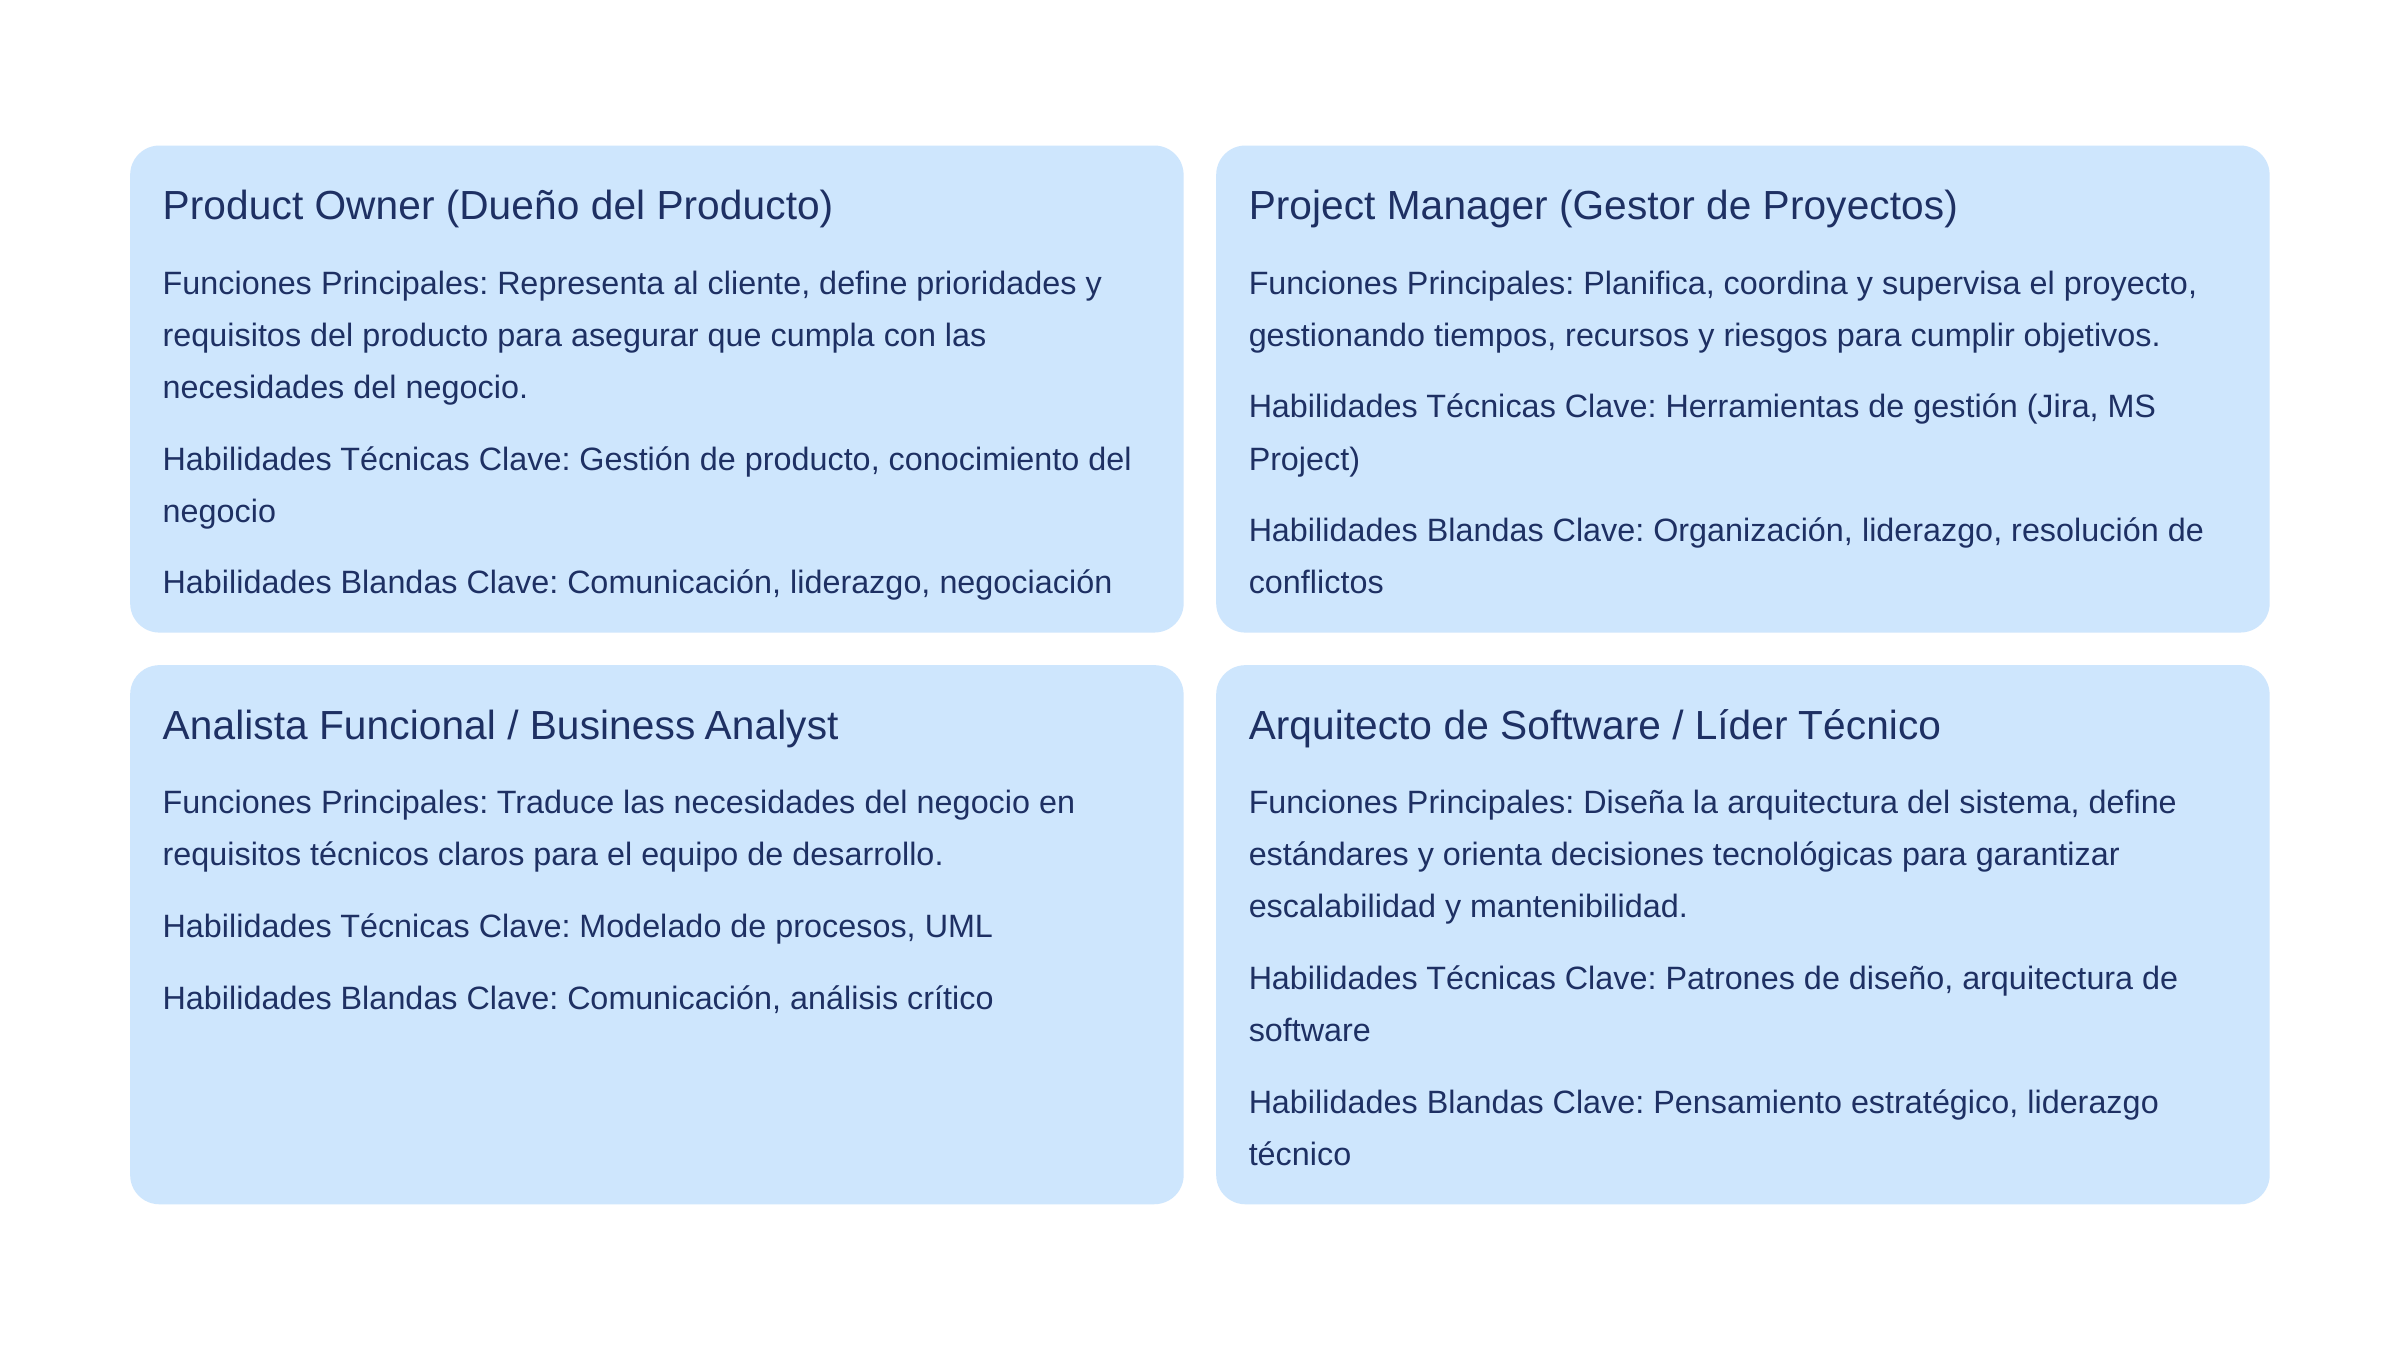

Product Owner (Dueño del Producto)
Project Manager (Gestor de Proyectos)
Funciones Principales: Representa al cliente, define prioridades y requisitos del producto para asegurar que cumpla con las necesidades del negocio.
Funciones Principales: Planifica, coordina y supervisa el proyecto, gestionando tiempos, recursos y riesgos para cumplir objetivos.
Habilidades Técnicas Clave: Herramientas de gestión (Jira, MS Project)
Habilidades Técnicas Clave: Gestión de producto, conocimiento del negocio
Habilidades Blandas Clave: Organización, liderazgo, resolución de conflictos
Habilidades Blandas Clave: Comunicación, liderazgo, negociación

Analista Funcional / Business Analyst
Arquitecto de Software / Líder Técnico
Funciones Principales: Traduce las necesidades del negocio en requisitos técnicos claros para el equipo de desarrollo.
Funciones Principales: Diseña la arquitectura del sistema, define estándares y orienta decisiones tecnológicas para garantizar escalabilidad y mantenibilidad.
Habilidades Técnicas Clave: Modelado de procesos, UML
Habilidades Técnicas Clave: Patrones de diseño, arquitectura de software
Habilidades Blandas Clave: Comunicación, análisis crítico
Habilidades Blandas Clave: Pensamiento estratégico, liderazgo técnico